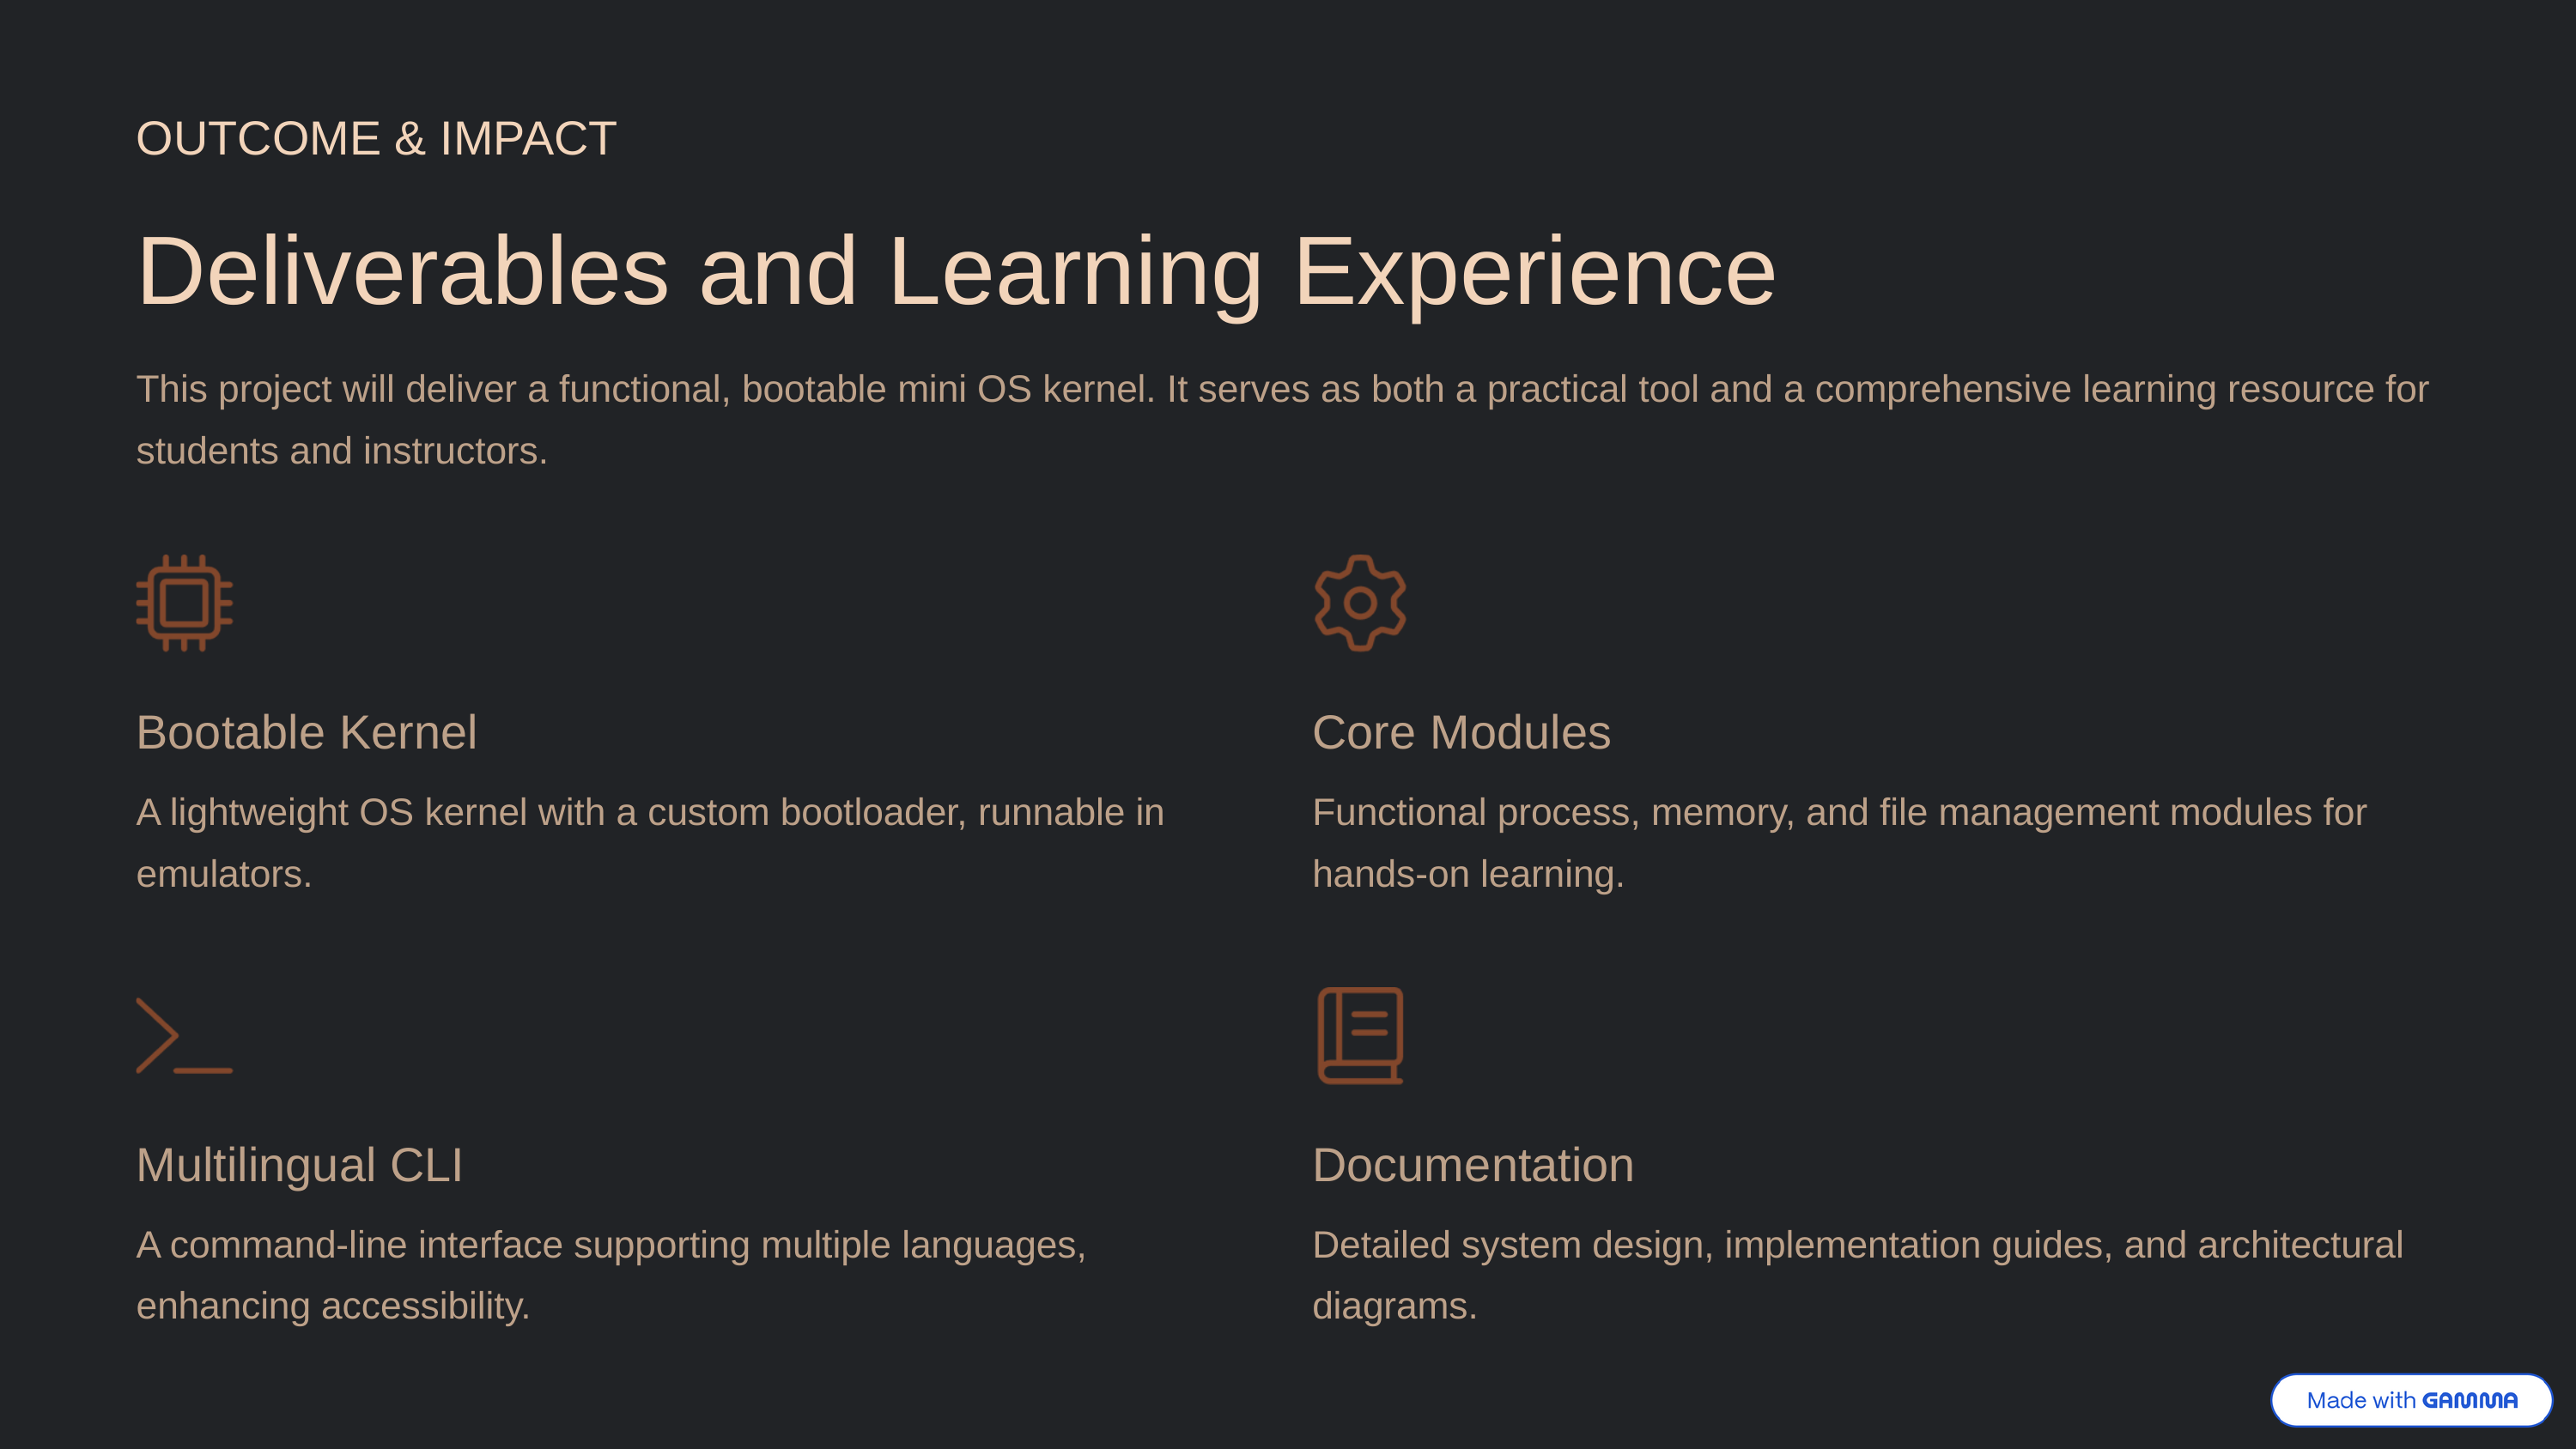

OUTCOME & IMPACT
Deliverables and Learning Experience
This project will deliver a functional, bootable mini OS kernel. It serves as both a practical tool and a comprehensive learning resource for students and instructors.

Bootable Kernel
Core Modules
A lightweight OS kernel with a custom bootloader, runnable in emulators.
Functional process, memory, and file management modules for hands-on learning.

Multilingual CLI
Documentation
A command-line interface supporting multiple languages, enhancing accessibility.
Detailed system design, implementation guides, and architectural diagrams.